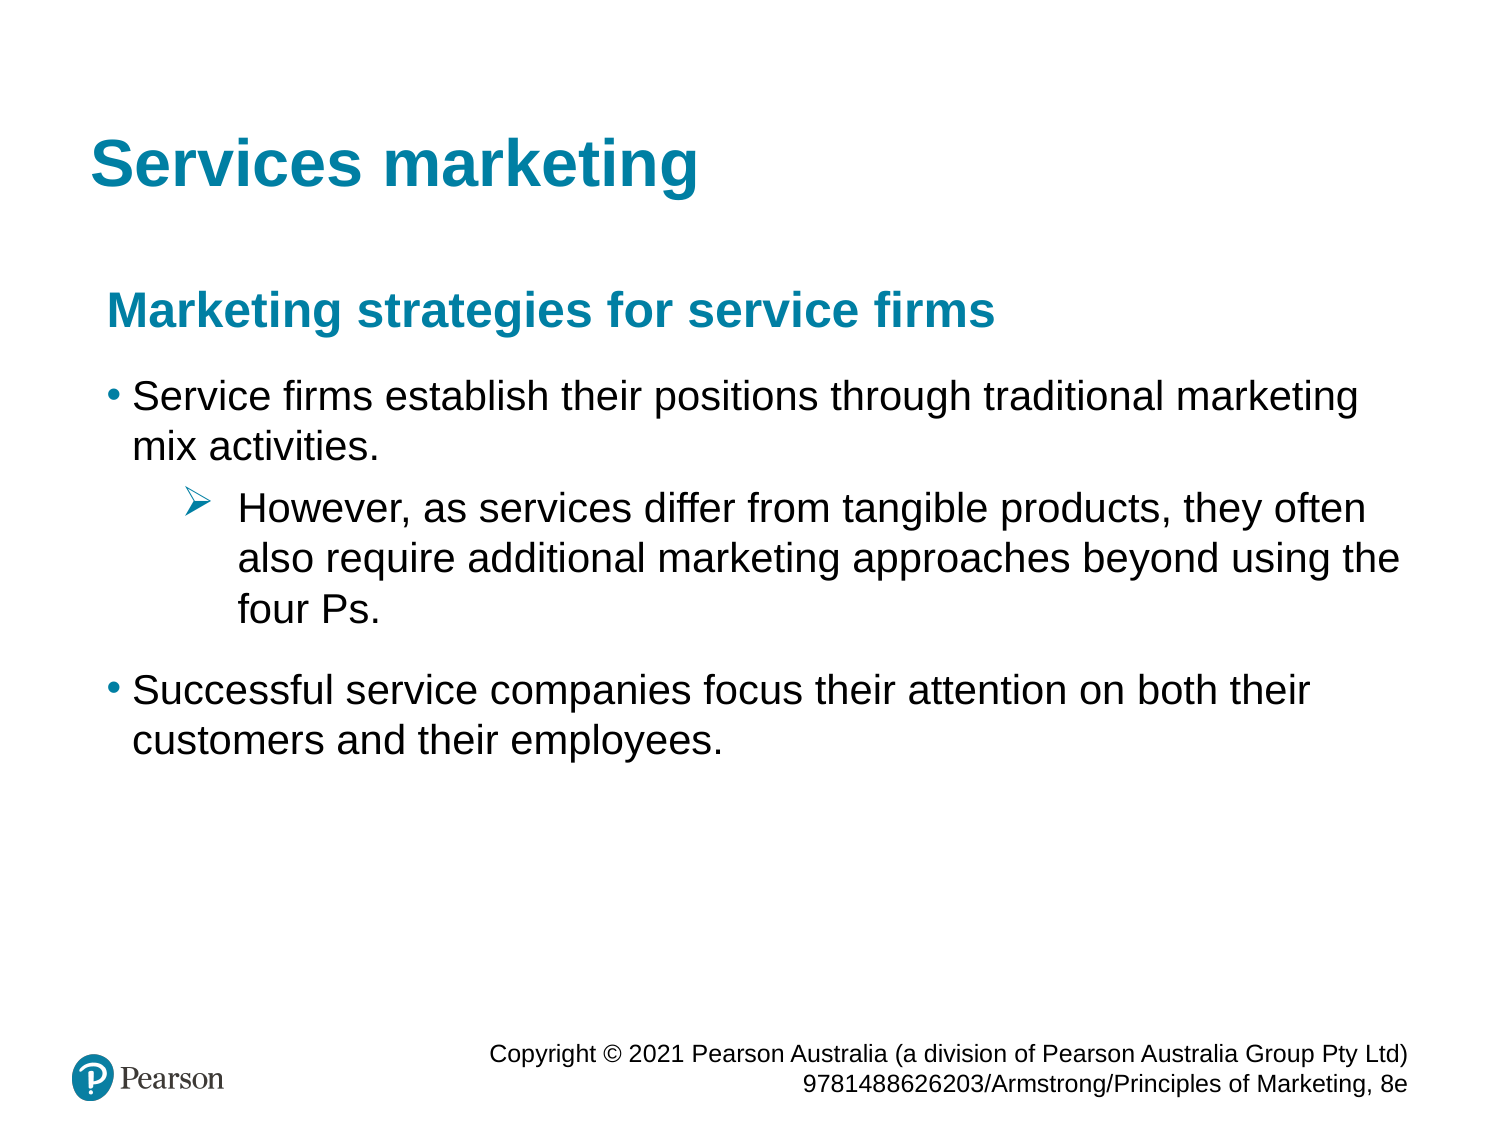

# Services marketing
Marketing strategies for service firms
Service firms establish their positions through traditional marketing mix activities.
However, as services differ from tangible products, they often also require additional marketing approaches beyond using the four Ps.
Successful service companies focus their attention on both their customers and their employees.